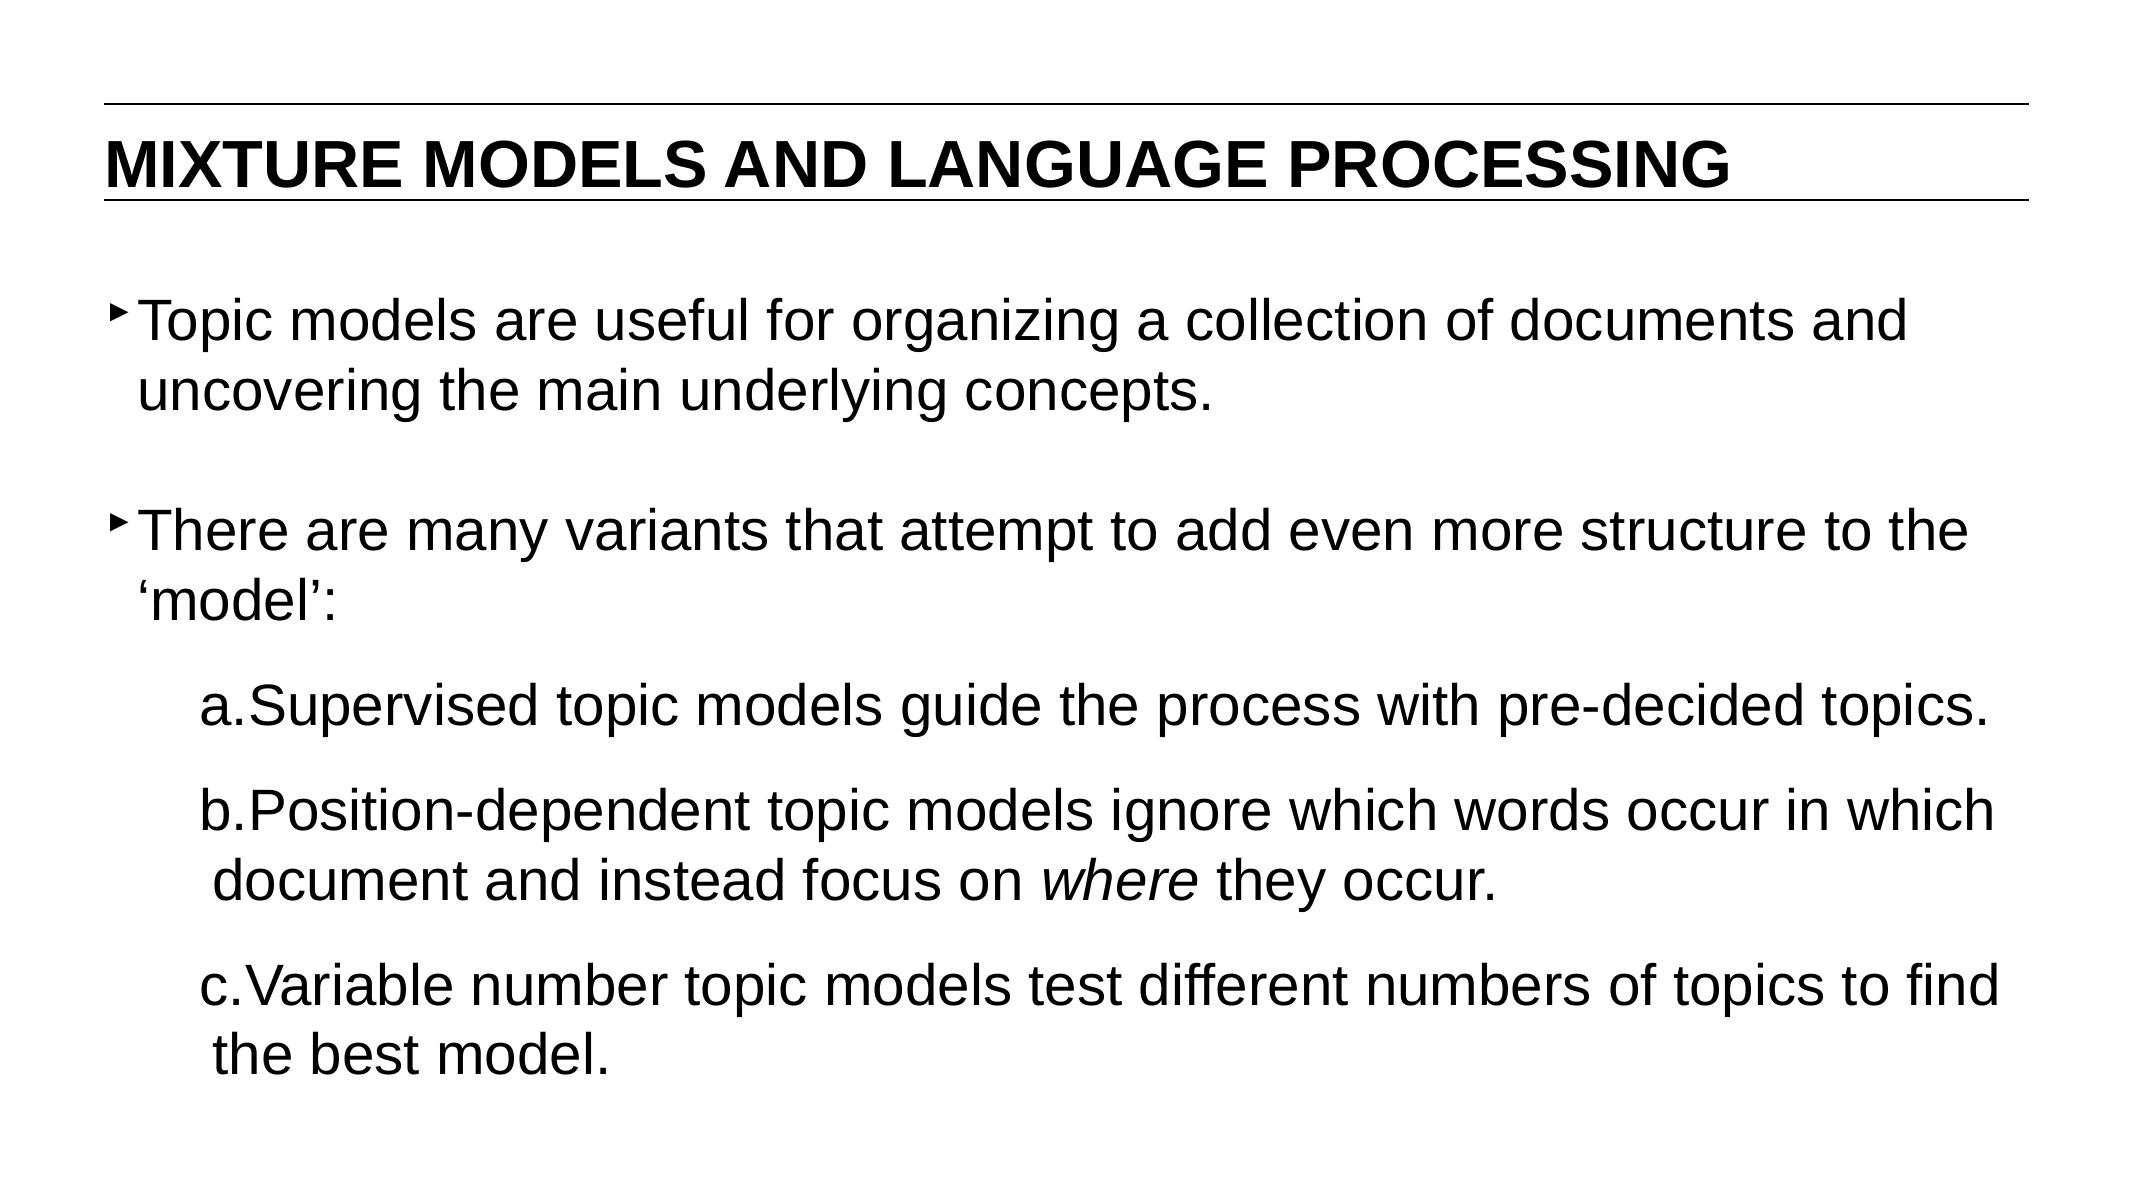

MIXTURE MODELS AND LANGUAGE PROCESSING

Topic models are useful for organizing a collection of documents and uncovering the main underlying concepts.

There are many variants that attempt to add even more structure to the ‘model’:

Supervised topic models guide the process with pre-decided topics.

Position-dependent topic models ignore which words occur in which document and instead focus on where they occur.

Variable number topic models test different numbers of topics to find the best model.